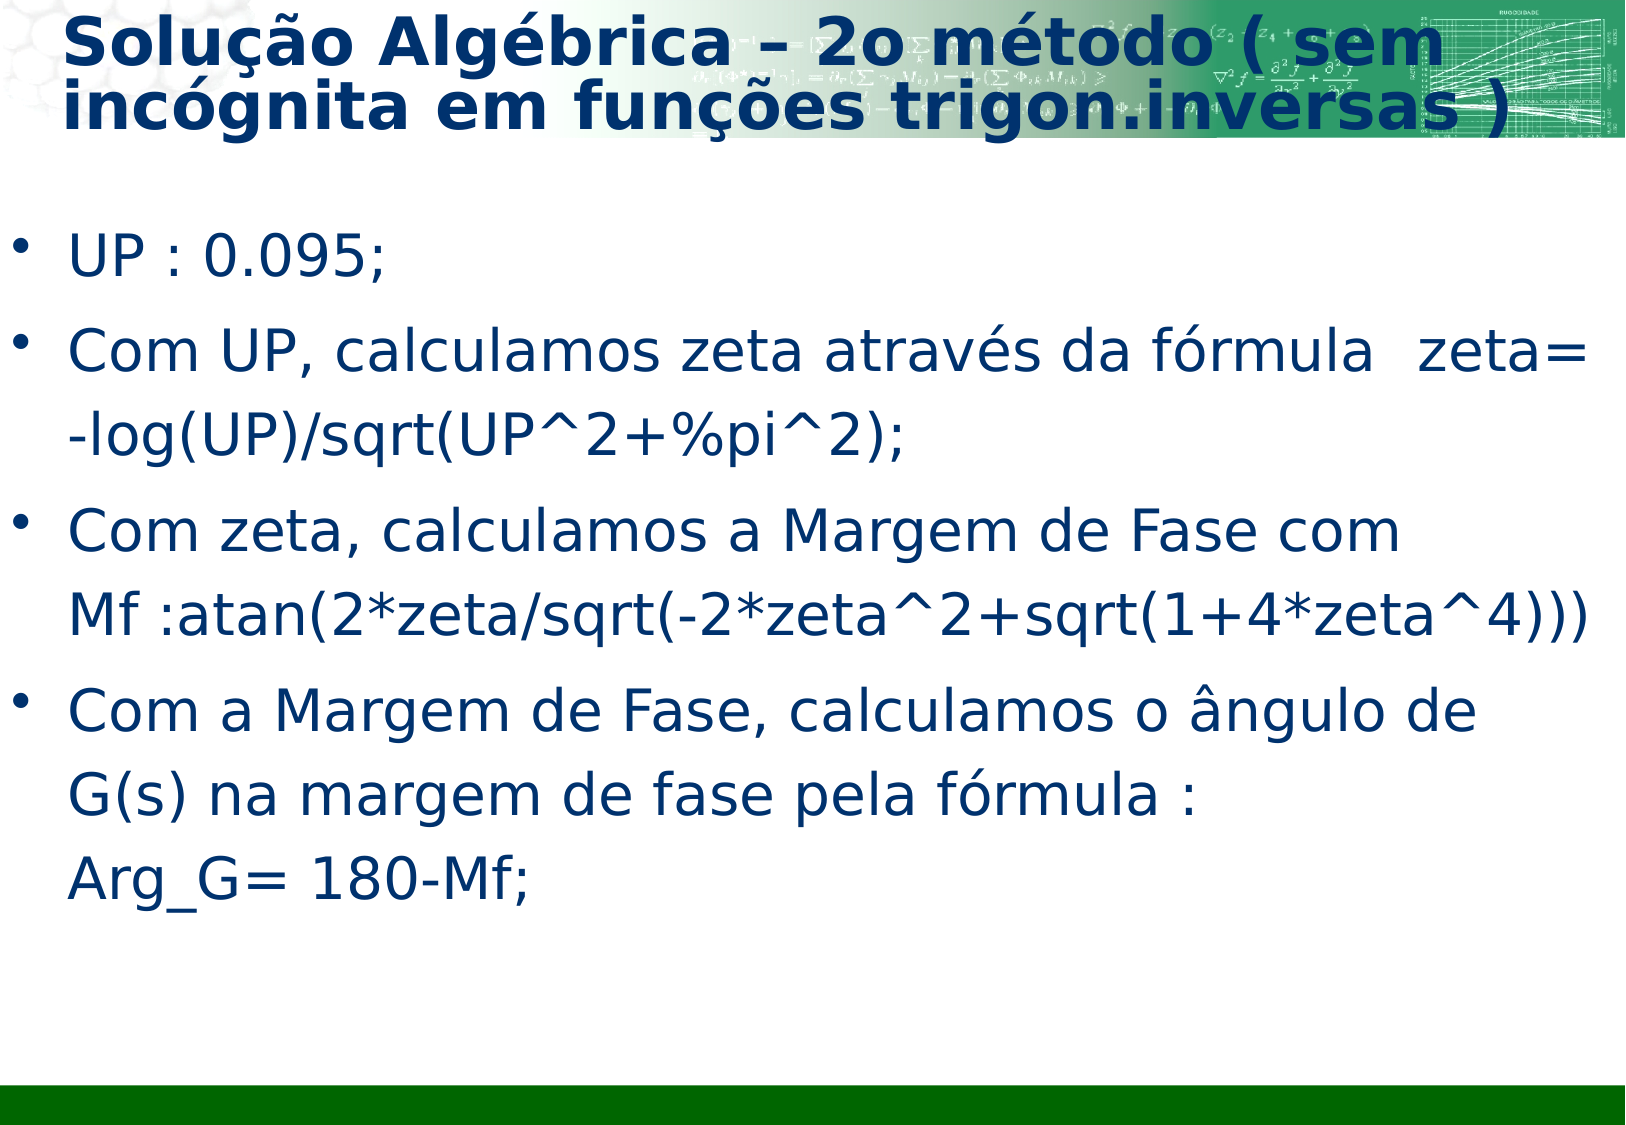

# Solução Algébrica – 2o método ( sem incógnita em funções trigon.inversas )
UP : 0.095;
Com UP, calculamos zeta através da fórmula 	zeta= -log(UP)/sqrt(UP^2+%pi^2);
Com zeta, calculamos a Margem de Fase com 	 Mf :atan(2*zeta/sqrt(-2*zeta^2+sqrt(1+4*zeta^4)))
Com a Margem de Fase, calculamos o ângulo de G(s) na margem de fase pela fórmula :		Arg_G= 180-Mf;